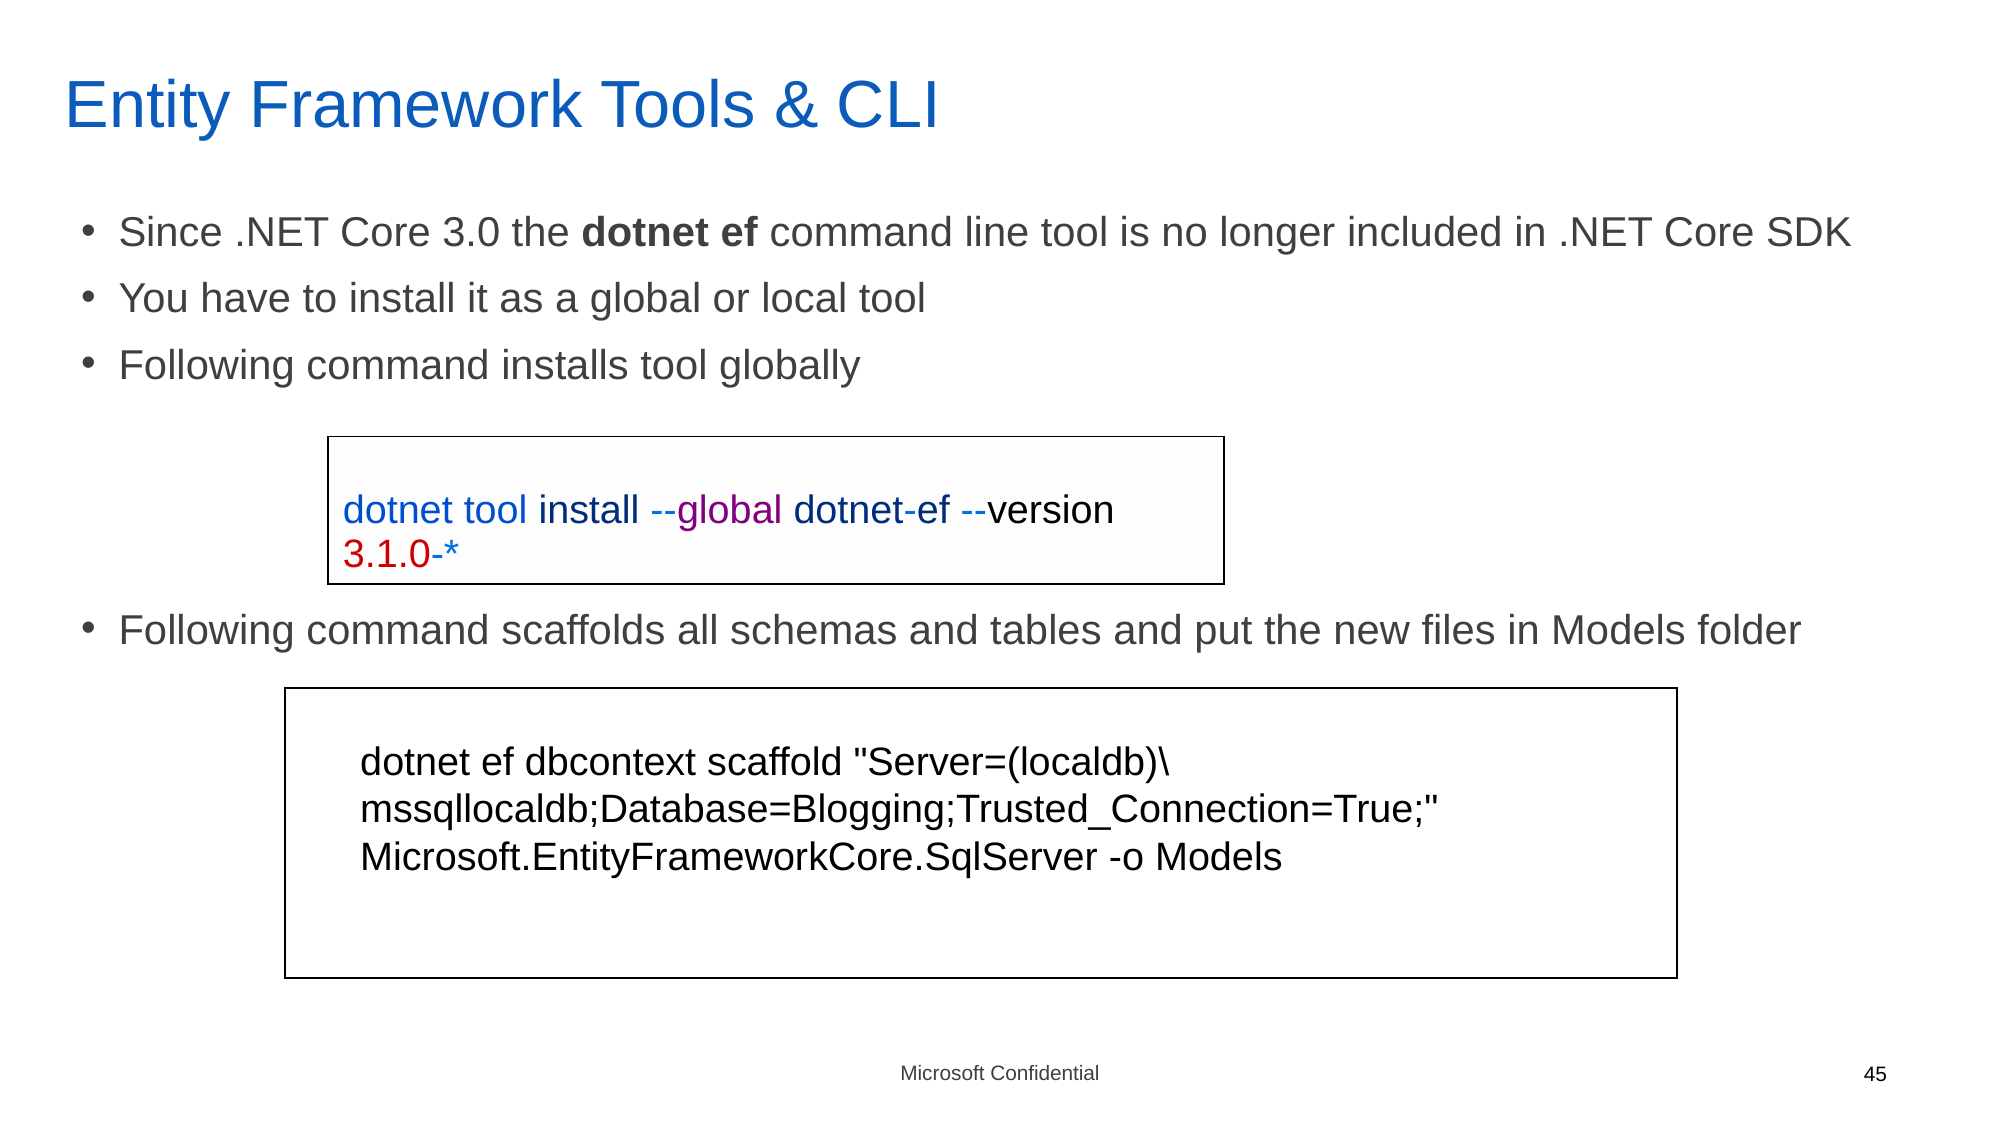

# Entity Framework Tools & CLI
Since .NET Core 3.0 the dotnet ef command line tool is no longer included in .NET Core SDK
You have to install it as a global or local tool
Following command installs tool globally

Following command scaffolds all schemas and tables and put the new files in Models folder

| dotnet tool install --global dotnet-ef --version 3.1.0-\* |
| --- |

dotnet ef dbcontext scaffold "Server=(localdb)\mssqllocaldb;Database=Blogging;Trusted_Connection=True;" Microsoft.EntityFrameworkCore.SqlServer -o Models
45